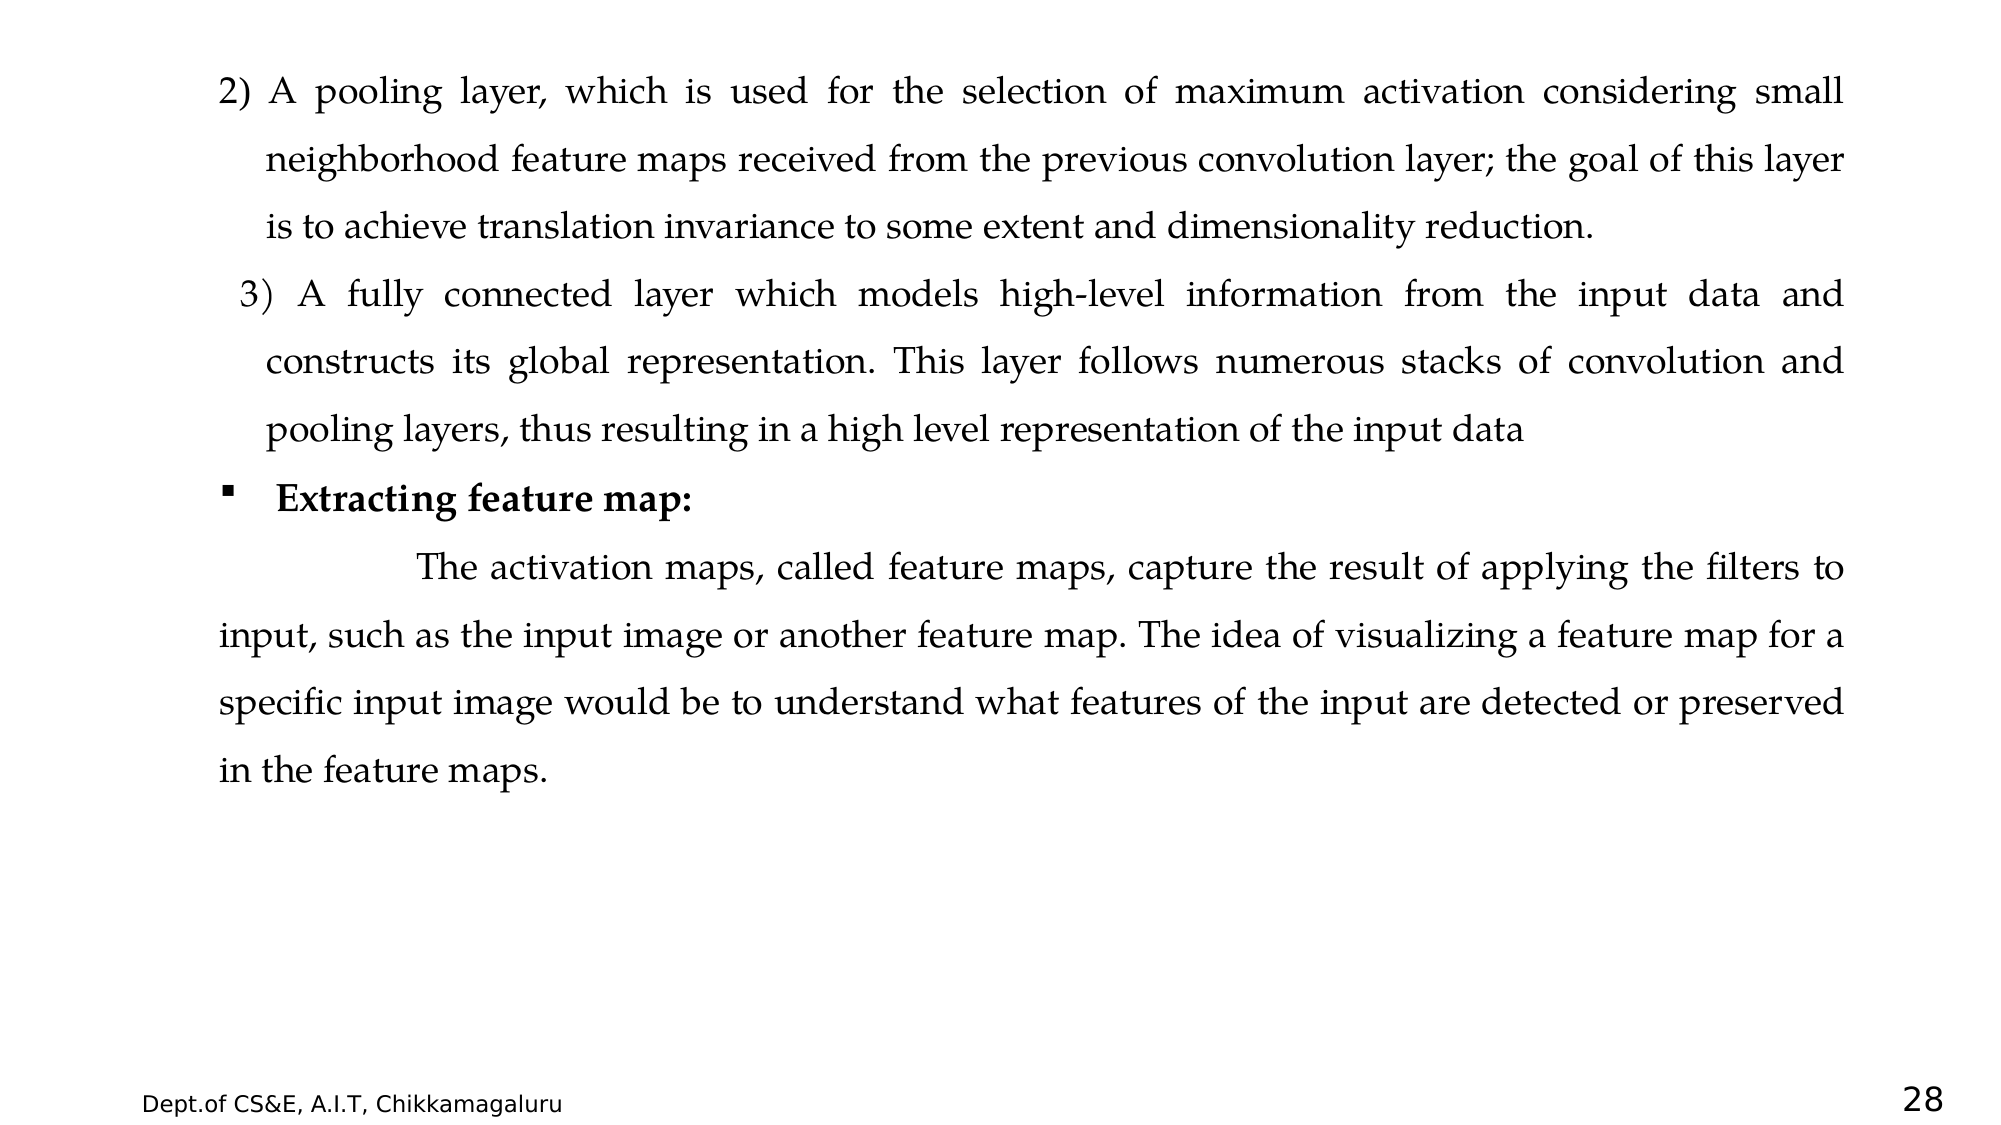

2) A pooling layer, which is used for the selection of maximum activation considering small neighborhood feature maps received from the previous convolution layer; the goal of this layer is to achieve translation invariance to some extent and dimensionality reduction.
 3) A fully connected layer which models high-level information from the input data and constructs its global representation. This layer follows numerous stacks of convolution and pooling layers, thus resulting in a high level representation of the input data
 Extracting feature map:
                The activation maps, called feature maps, capture the result of applying the filters to input, such as the input image or another feature map. The idea of visualizing a feature map for a specific input image would be to understand what features of the input are detected or preserved in the feature maps.

28
Dept.of CS&E, A.I.T, Chikkamagaluru